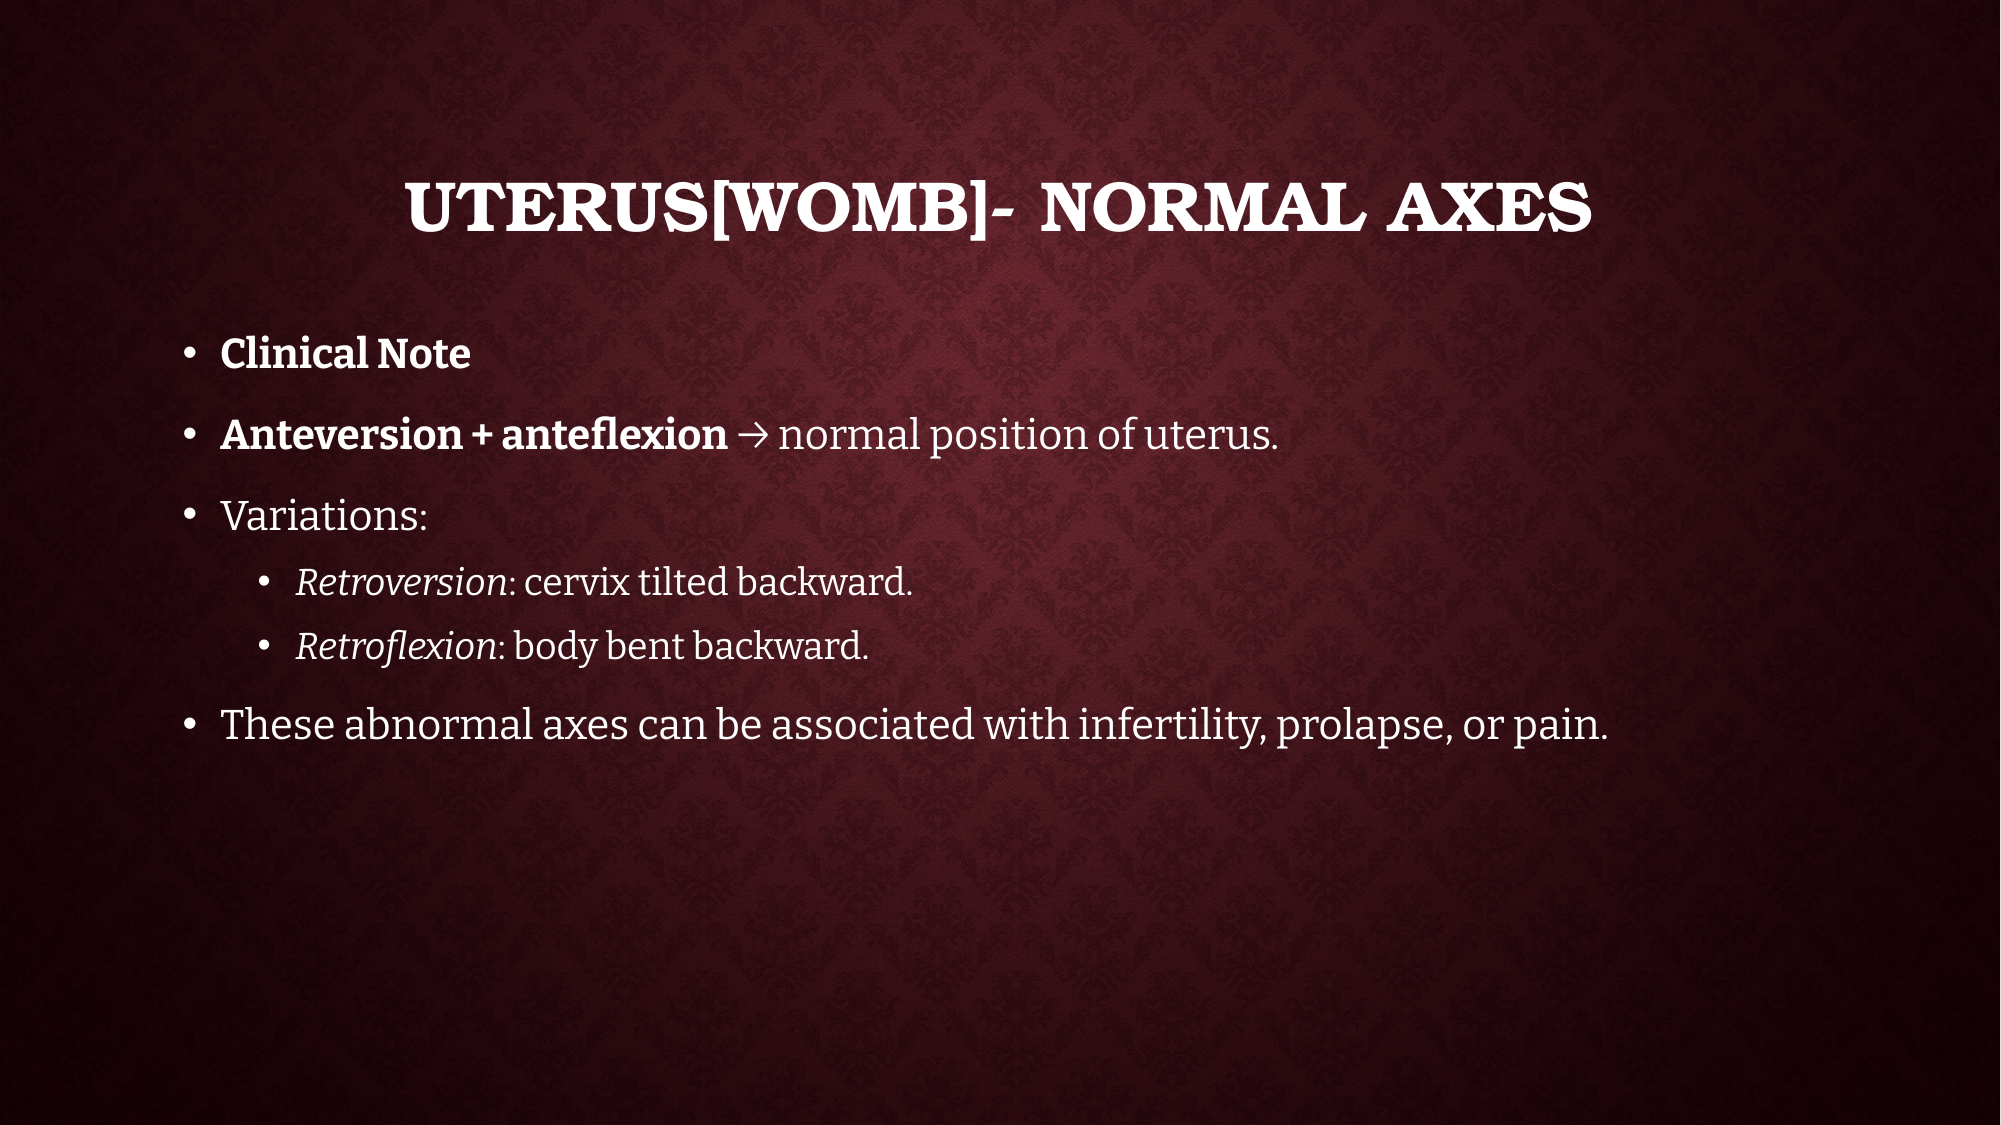

# Uterus[womb]- Normal Axes
Clinical Note
Anteversion + anteflexion → normal position of uterus.
Variations:
Retroversion: cervix tilted backward.
Retroflexion: body bent backward.
These abnormal axes can be associated with infertility, prolapse, or pain.